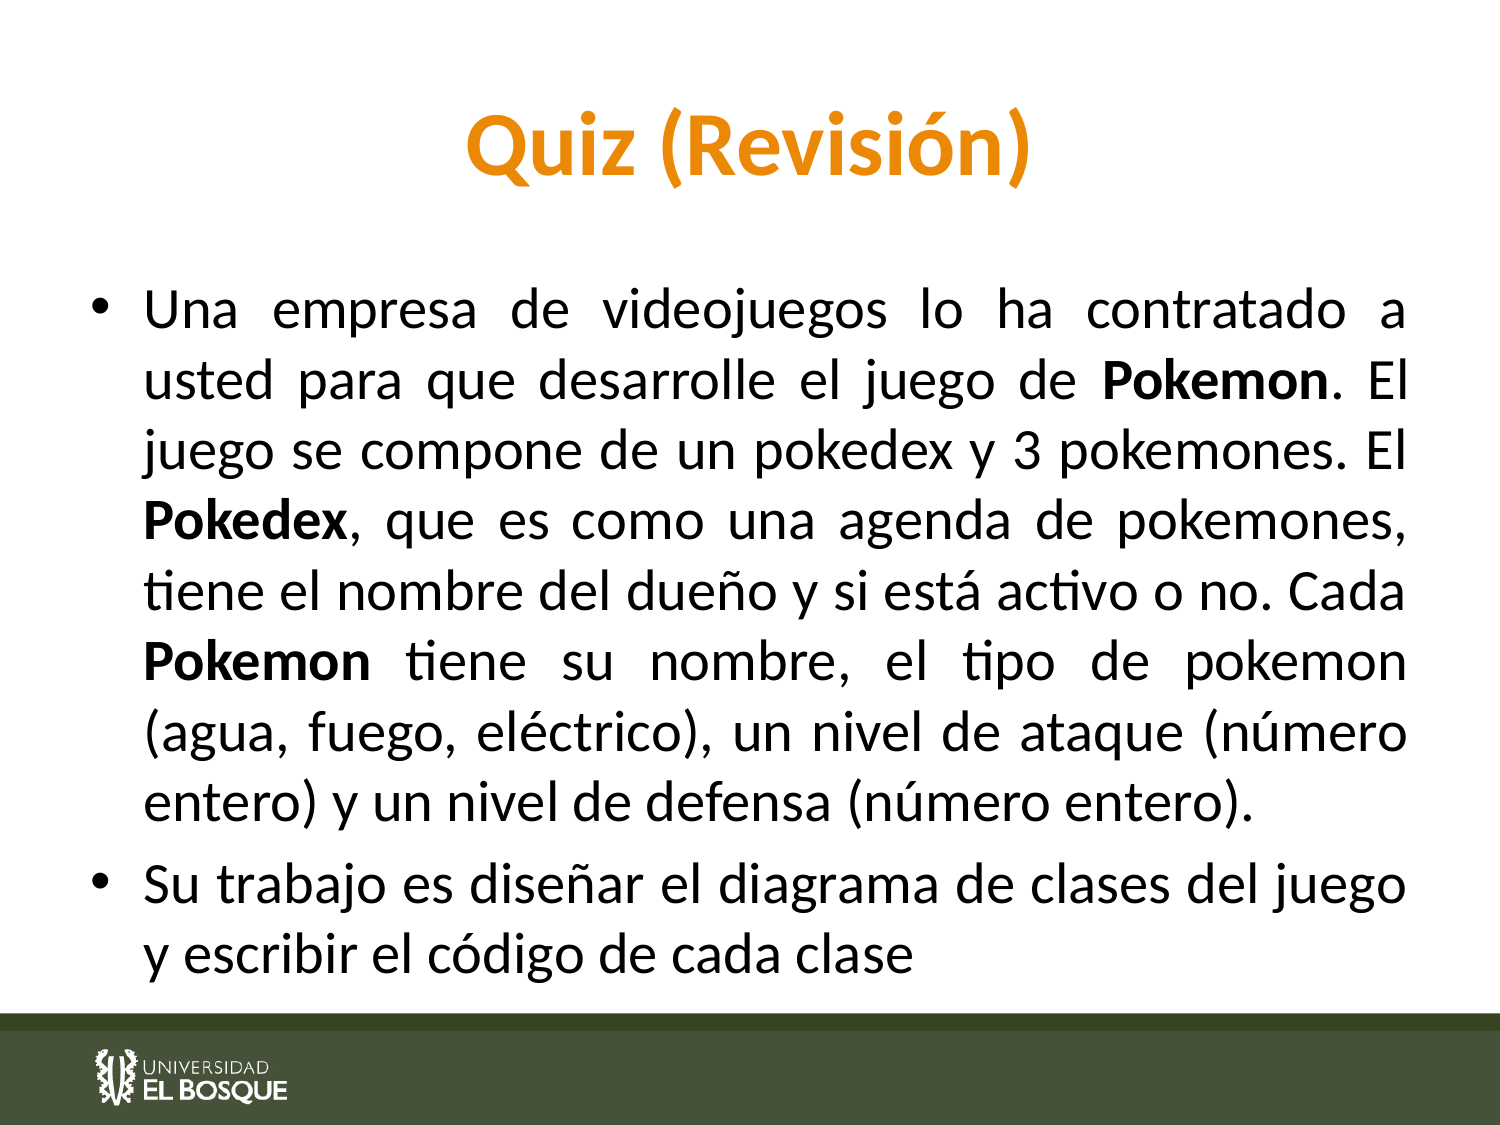

# Quiz (Revisión)
Una empresa de videojuegos lo ha contratado a usted para que desarrolle el juego de Pokemon. El juego se compone de un pokedex y 3 pokemones. El Pokedex, que es como una agenda de pokemones, tiene el nombre del dueño y si está activo o no. Cada Pokemon tiene su nombre, el tipo de pokemon (agua, fuego, eléctrico), un nivel de ataque (número entero) y un nivel de defensa (número entero).
Su trabajo es diseñar el diagrama de clases del juego y escribir el código de cada clase